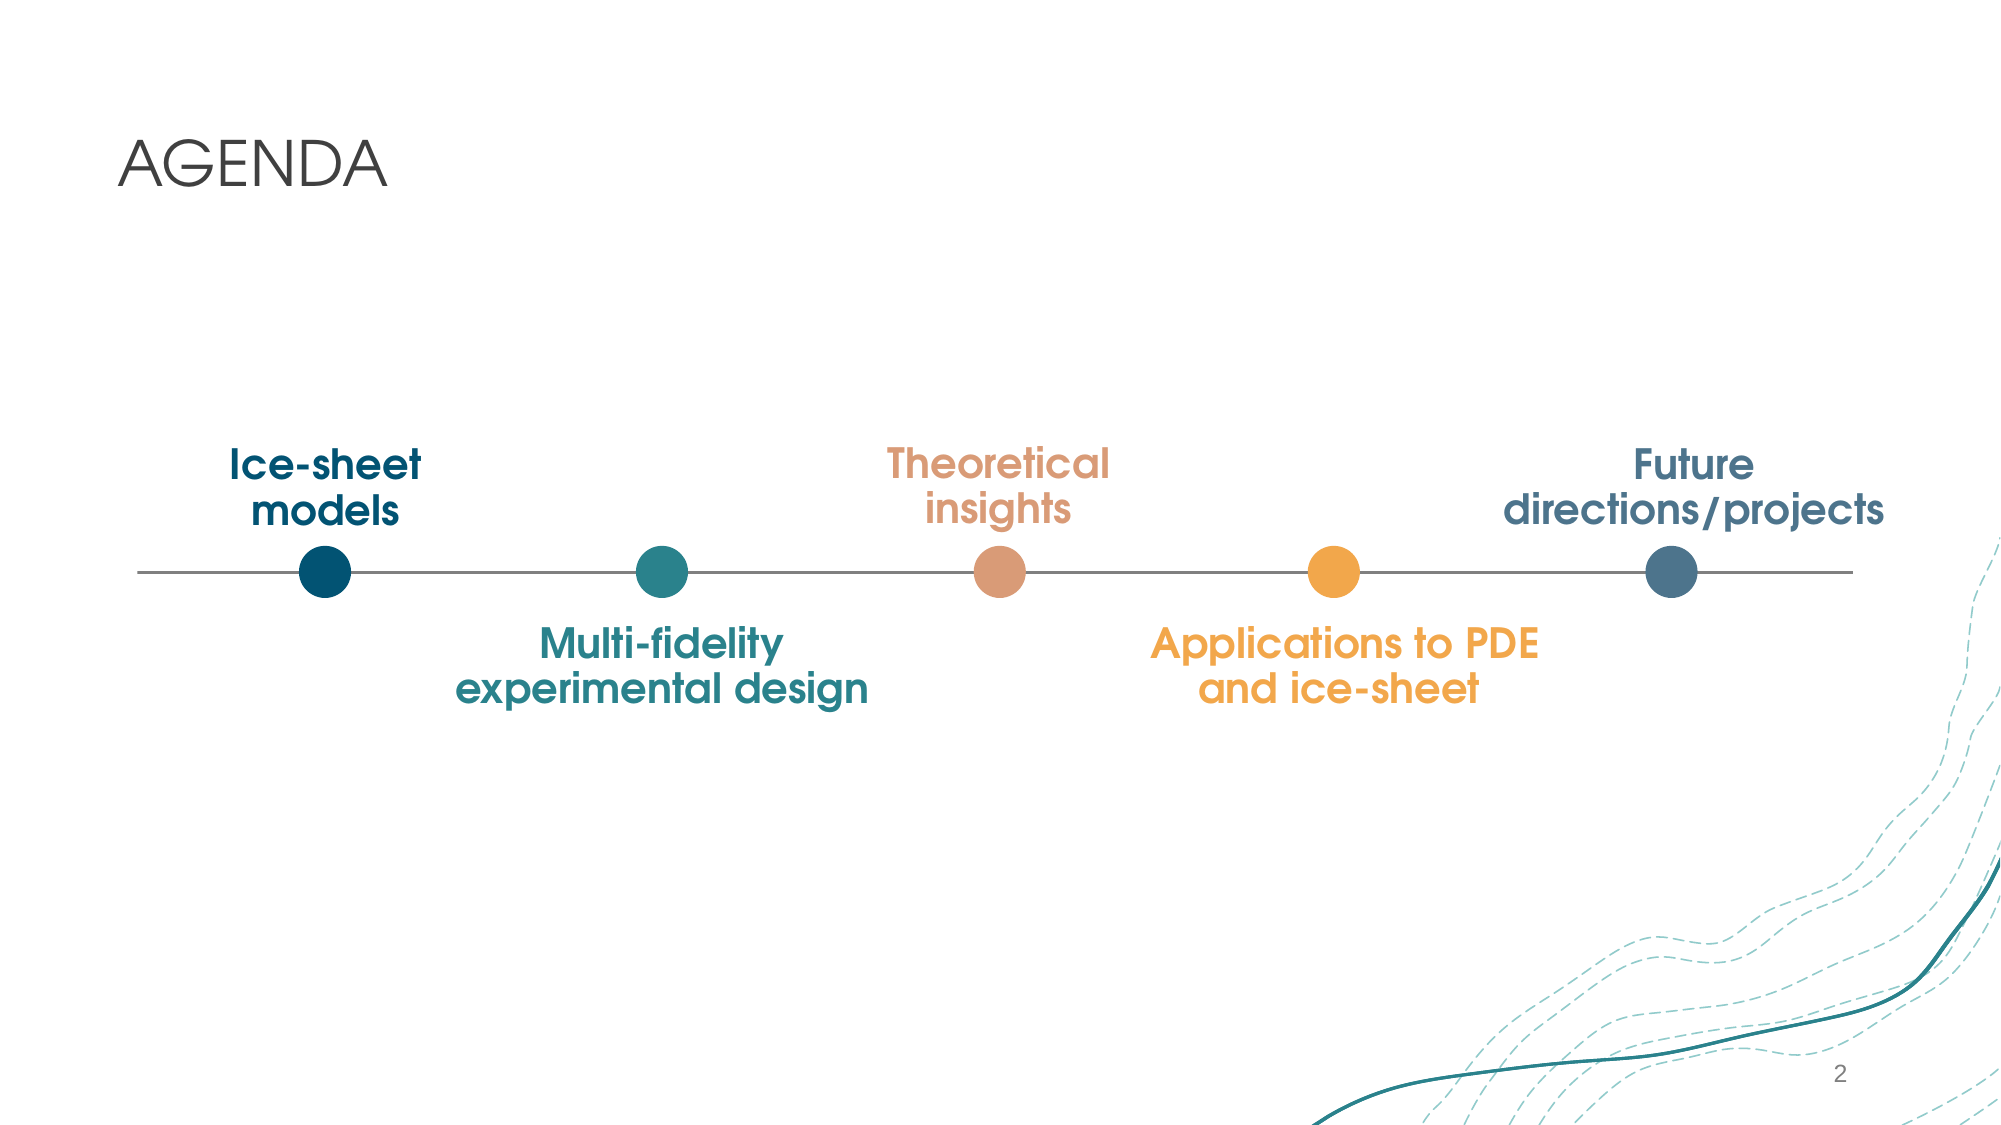

# AGENDA
Theoretical insights
Future directions/projects
Ice-sheet models

Multi-fidelity experimental design
Applications to PDE and ice-sheet
2